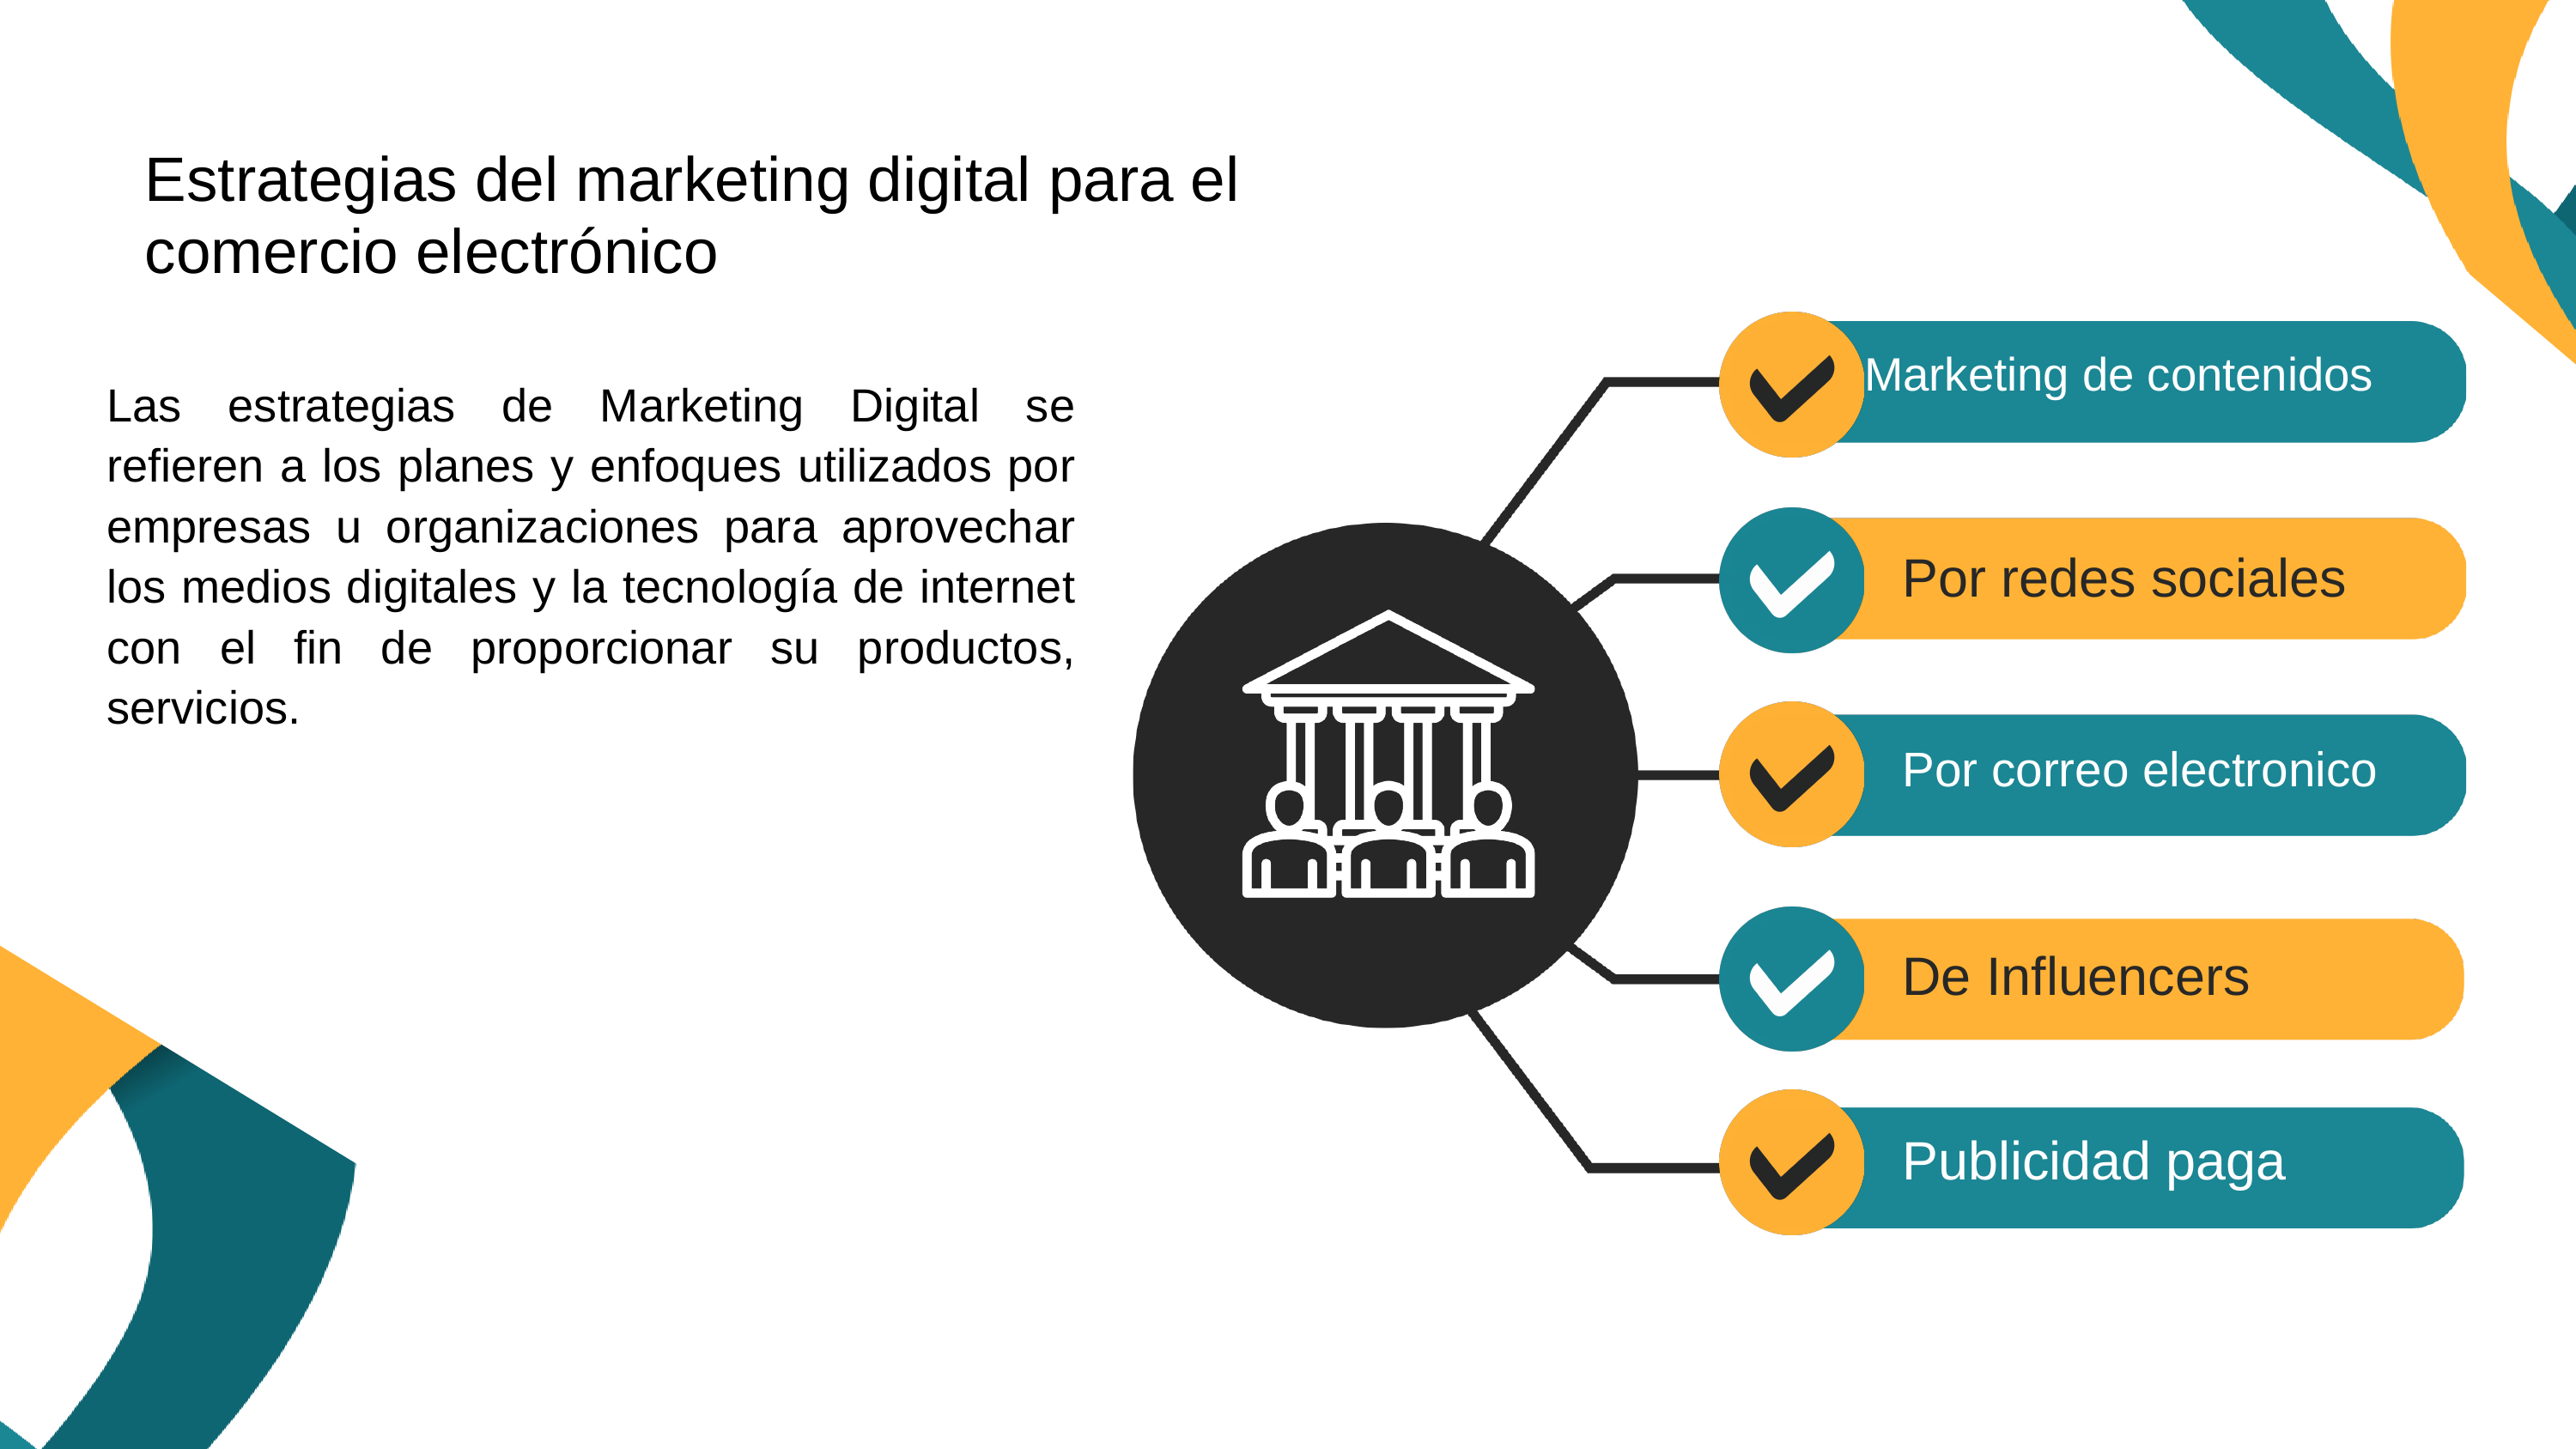

Estrategias del marketing digital para el comercio electrónico

Marketing de contenidos
Las estrategias de Marketing Digital se refieren a los planes y enfoques utilizados por empresas u organizaciones para aprovechar los medios digitales y la tecnología de internet con el fin de proporcionar su productos, servicios.

Por redes sociales

Por correo electronico

De Influencers

Publicidad paga